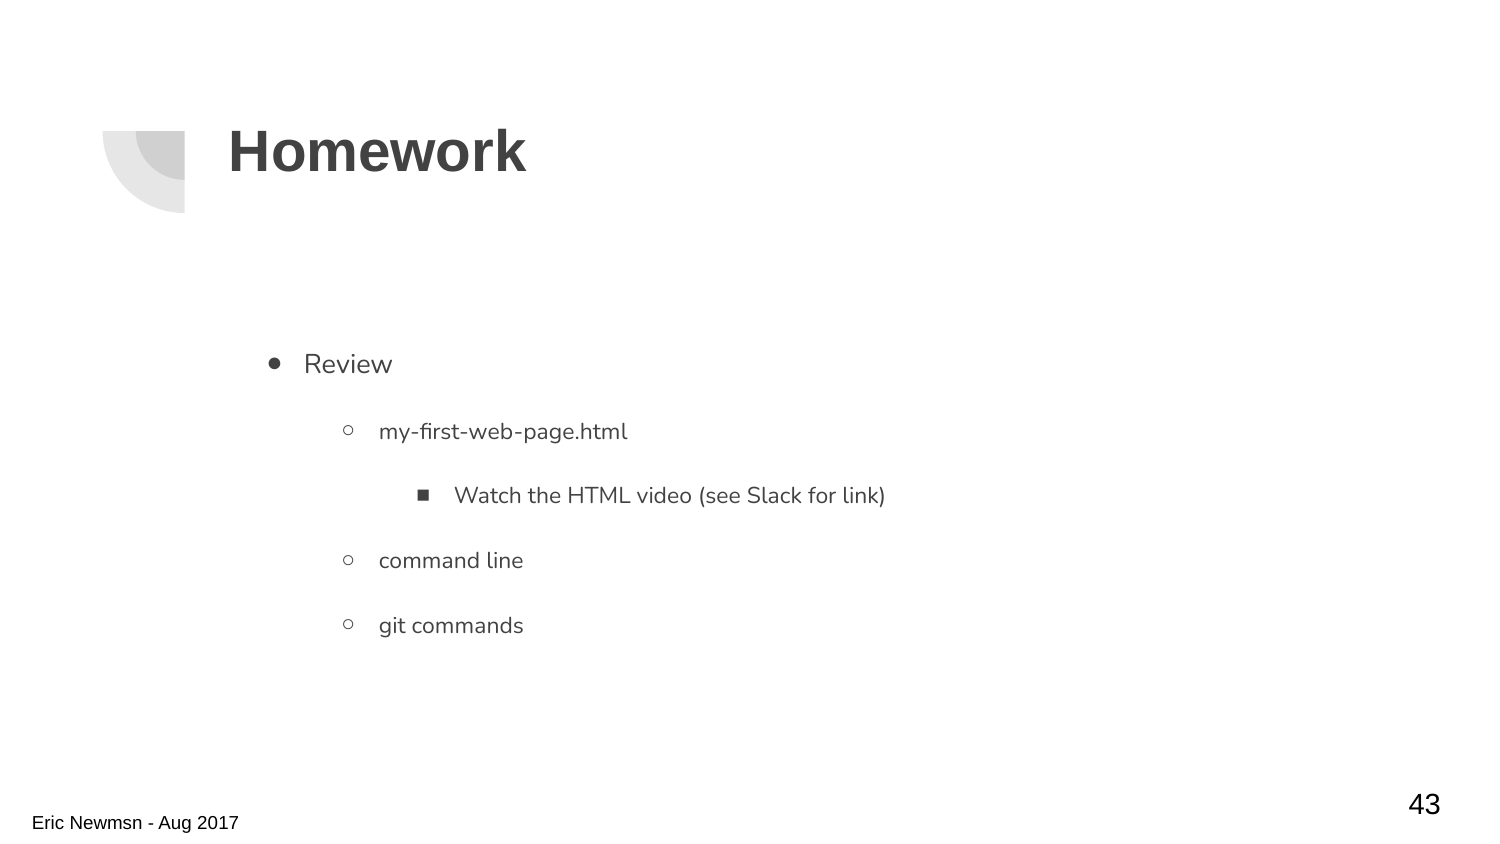

# Homework
Review
my-first-web-page.html
Watch the HTML video (see Slack for link)
command line
git commands
43